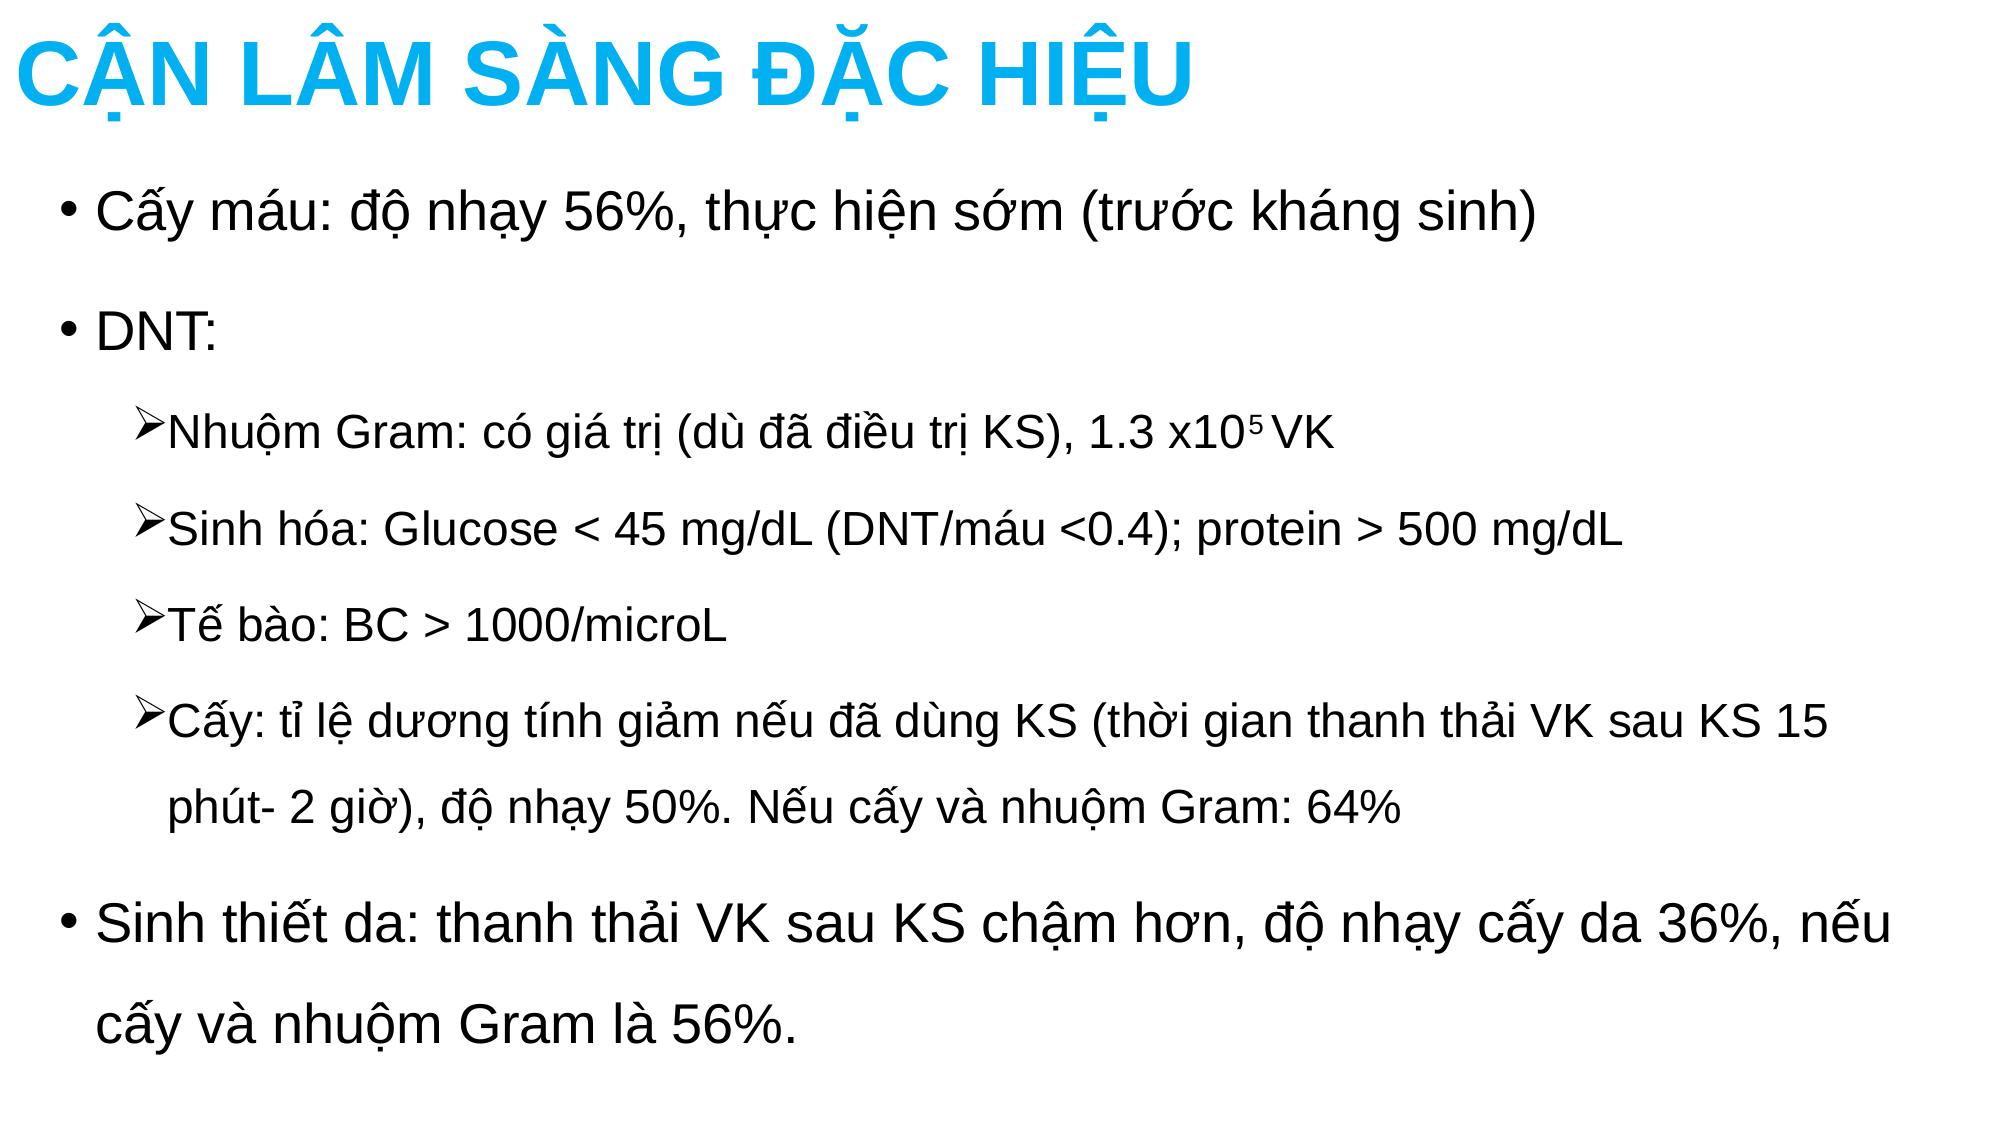

# CẬN LÂM SÀNG ĐẶC HIỆU
Cấy máu: độ nhạy 56%, thực hiện sớm (trước kháng sinh)
DNT:
Nhuộm Gram: có giá trị (dù đã điều trị KS), 1.3 x105 VK
Sinh hóa: Glucose < 45 mg/dL (DNT/máu <0.4); protein > 500 mg/dL
Tế bào: BC > 1000/microL
Cấy: tỉ lệ dương tính giảm nếu đã dùng KS (thời gian thanh thải VK sau KS 15 phút- 2 giờ), độ nhạy 50%. Nếu cấy và nhuộm Gram: 64%
Sinh thiết da: thanh thải VK sau KS chậm hơn, độ nhạy cấy da 36%, nếu cấy và nhuộm Gram là 56%.